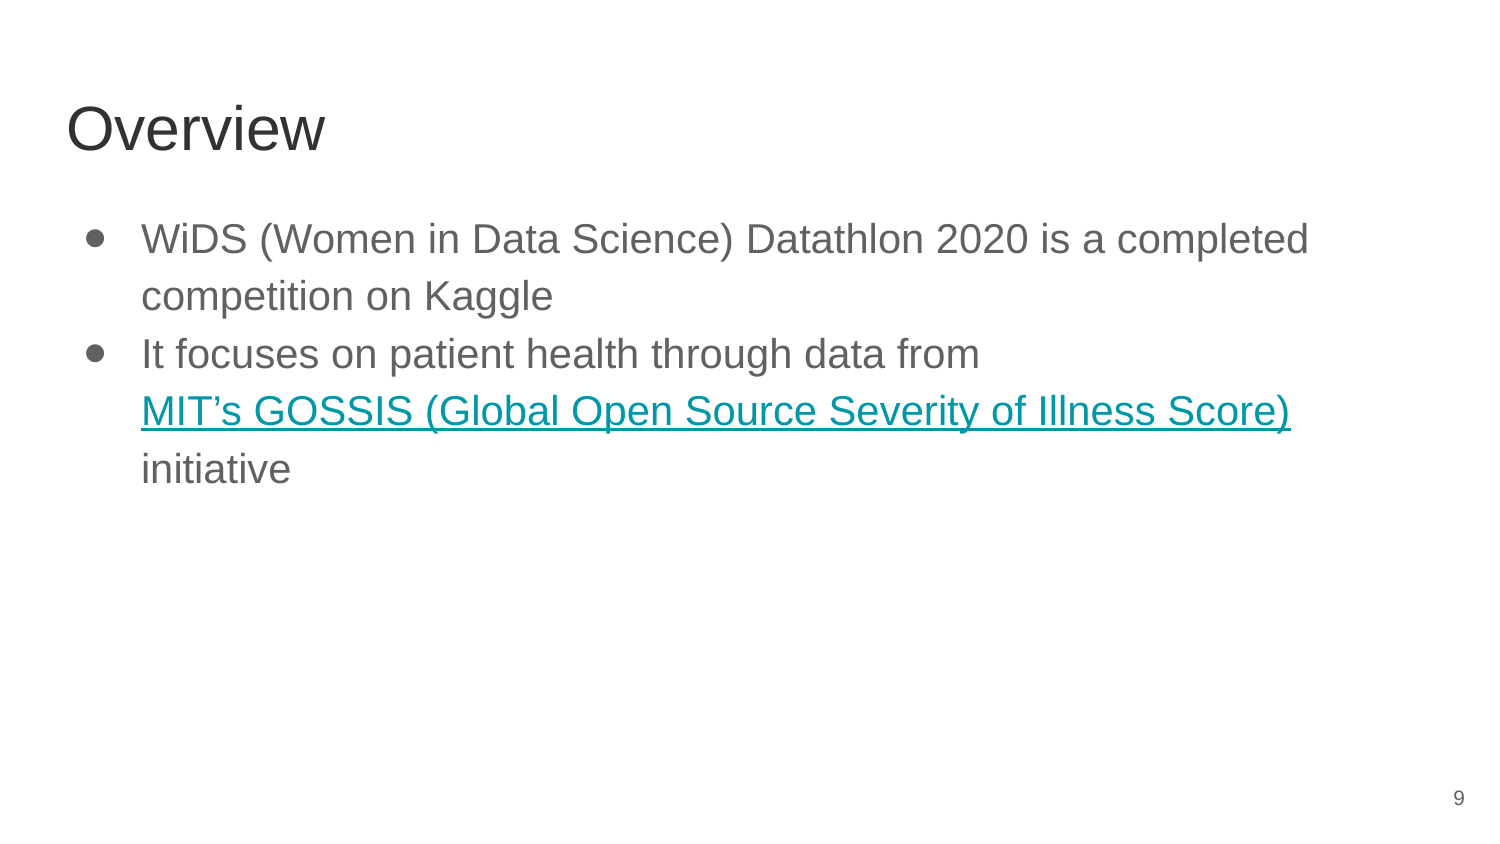

# Overview
WiDS (Women in Data Science) Datathlon 2020 is a completed competition on Kaggle
It focuses on patient health through data from MIT’s GOSSIS (Global Open Source Severity of Illness Score) initiative
9